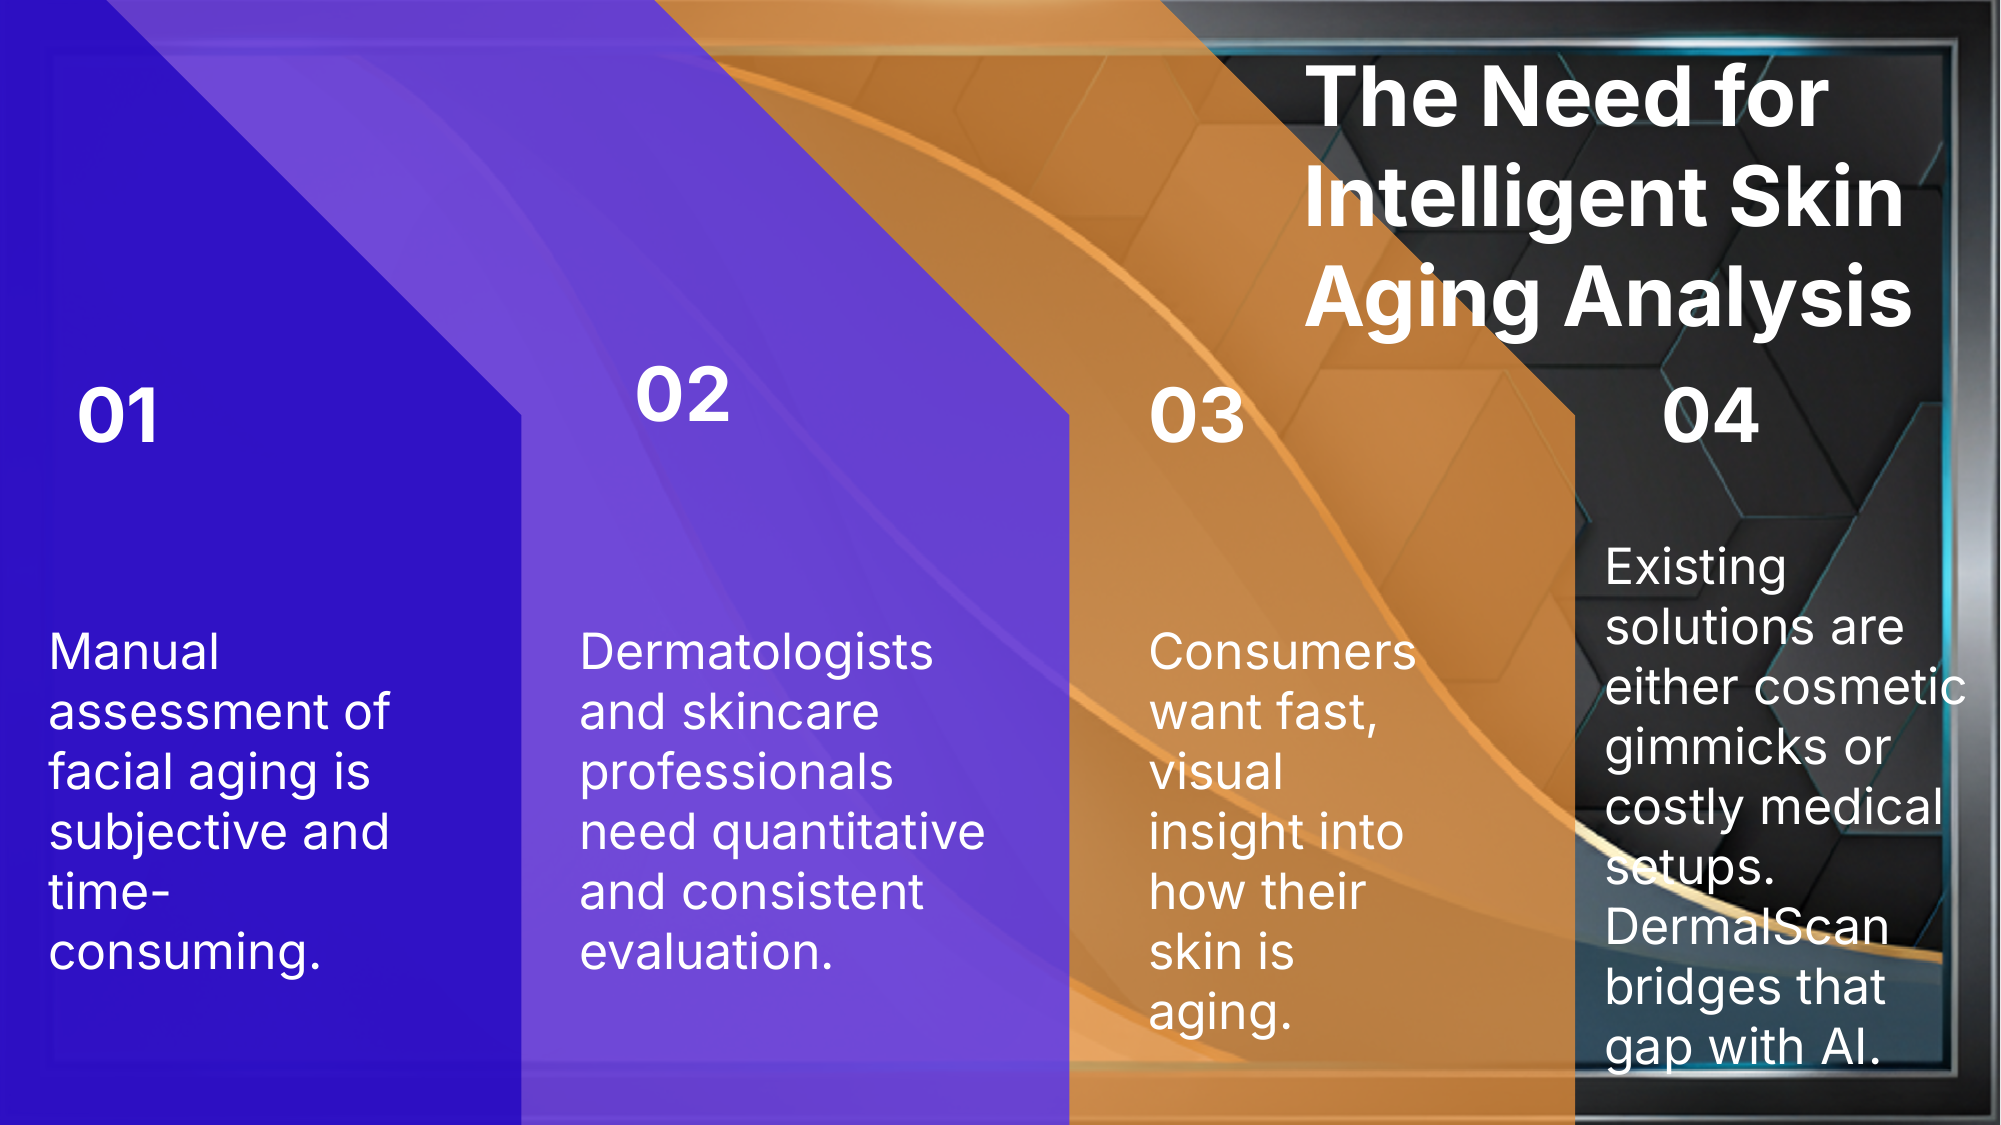

The Need for Intelligent Skin Aging Analysis

02
01
03
04
Existing solutions are either cosmetic gimmicks or costly medical setups. DermalScan bridges that gap with AI.
Manual assessment of facial aging is subjective and time-consuming.
Dermatologists and skincare professionals need quantitative and consistent evaluation.
Consumers want fast, visual insight into how their skin is aging.